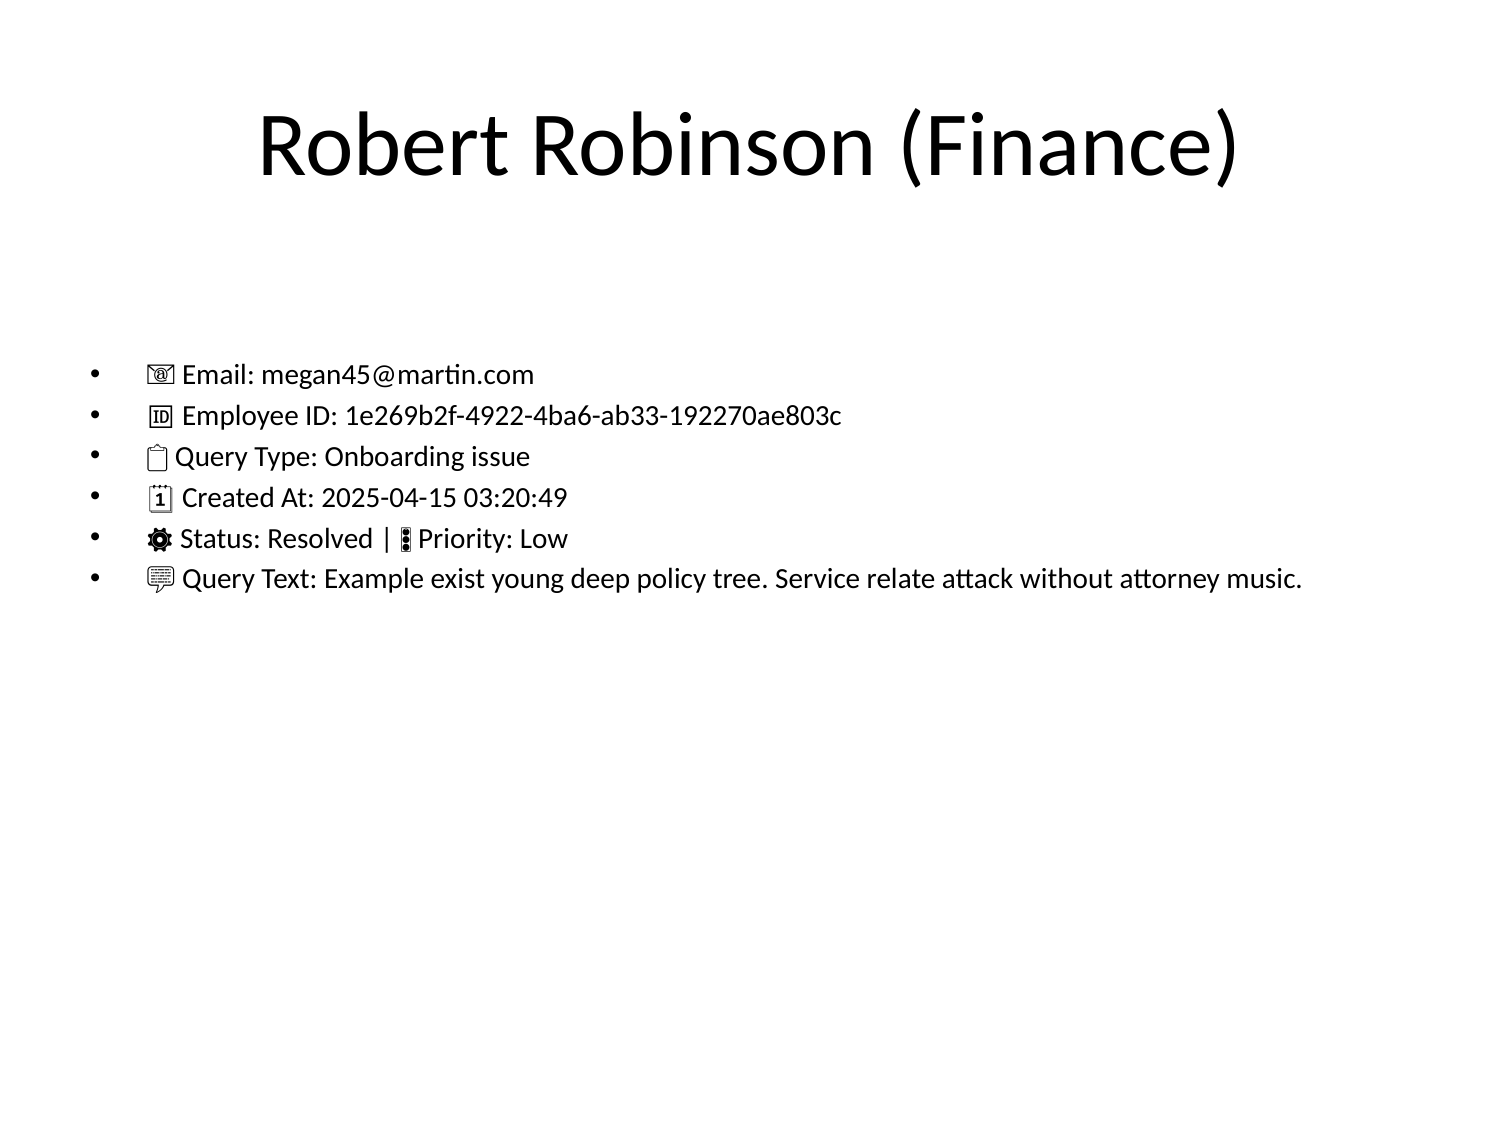

# Robert Robinson (Finance)

📧 Email: megan45@martin.com
🆔 Employee ID: 1e269b2f-4922-4ba6-ab33-192270ae803c
📋 Query Type: Onboarding issue
🗓 Created At: 2025-04-15 03:20:49
⚙ Status: Resolved | 🚦 Priority: Low
💬 Query Text: Example exist young deep policy tree. Service relate attack without attorney music.